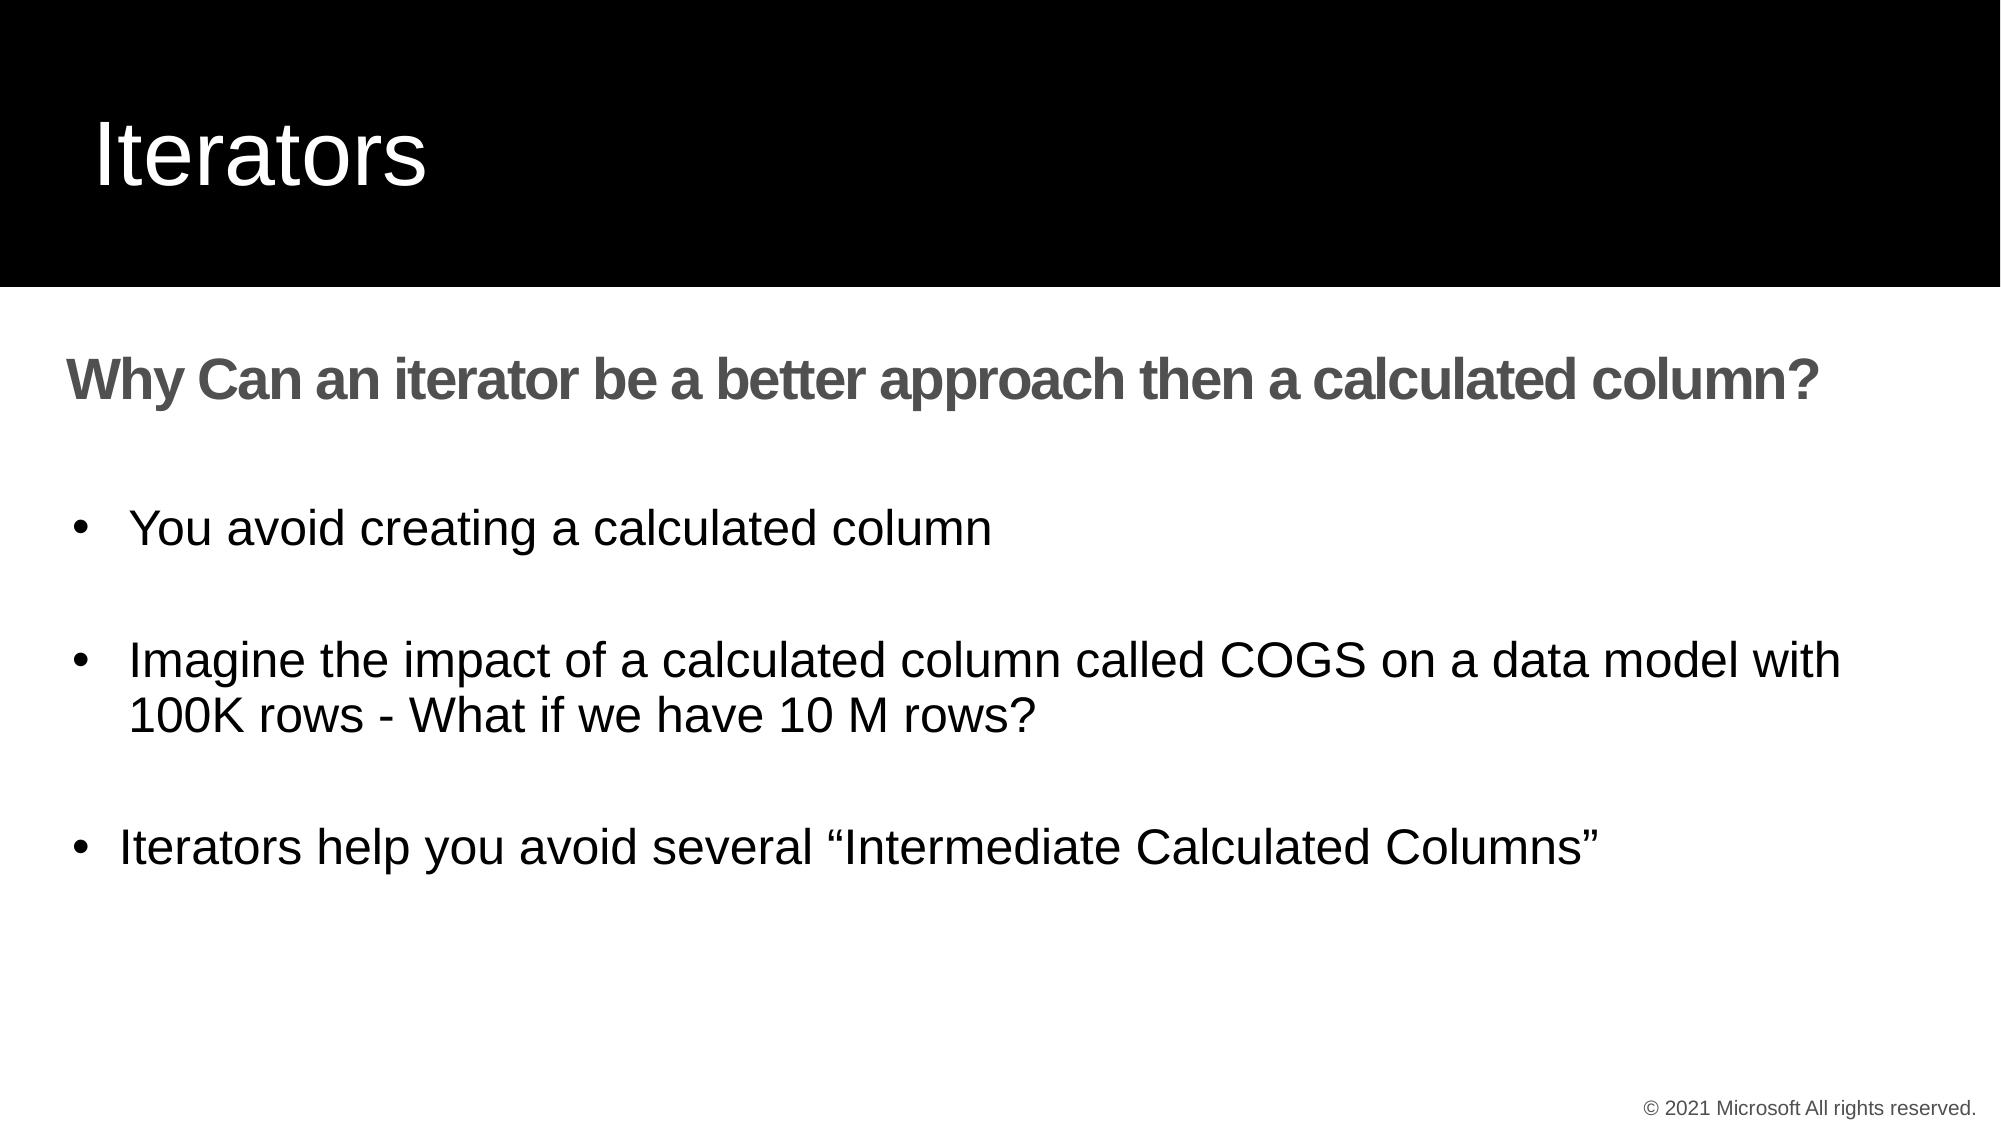

Iterators

# Why Can an iterator be a better approach then a calculated column?
You avoid creating a calculated column

Imagine the impact of a calculated column called COGS on a data model with 100K rows - What if we have 10 M rows?

Iterators help you avoid several “Intermediate Calculated Columns”

© 2021 Microsoft All rights reserved.